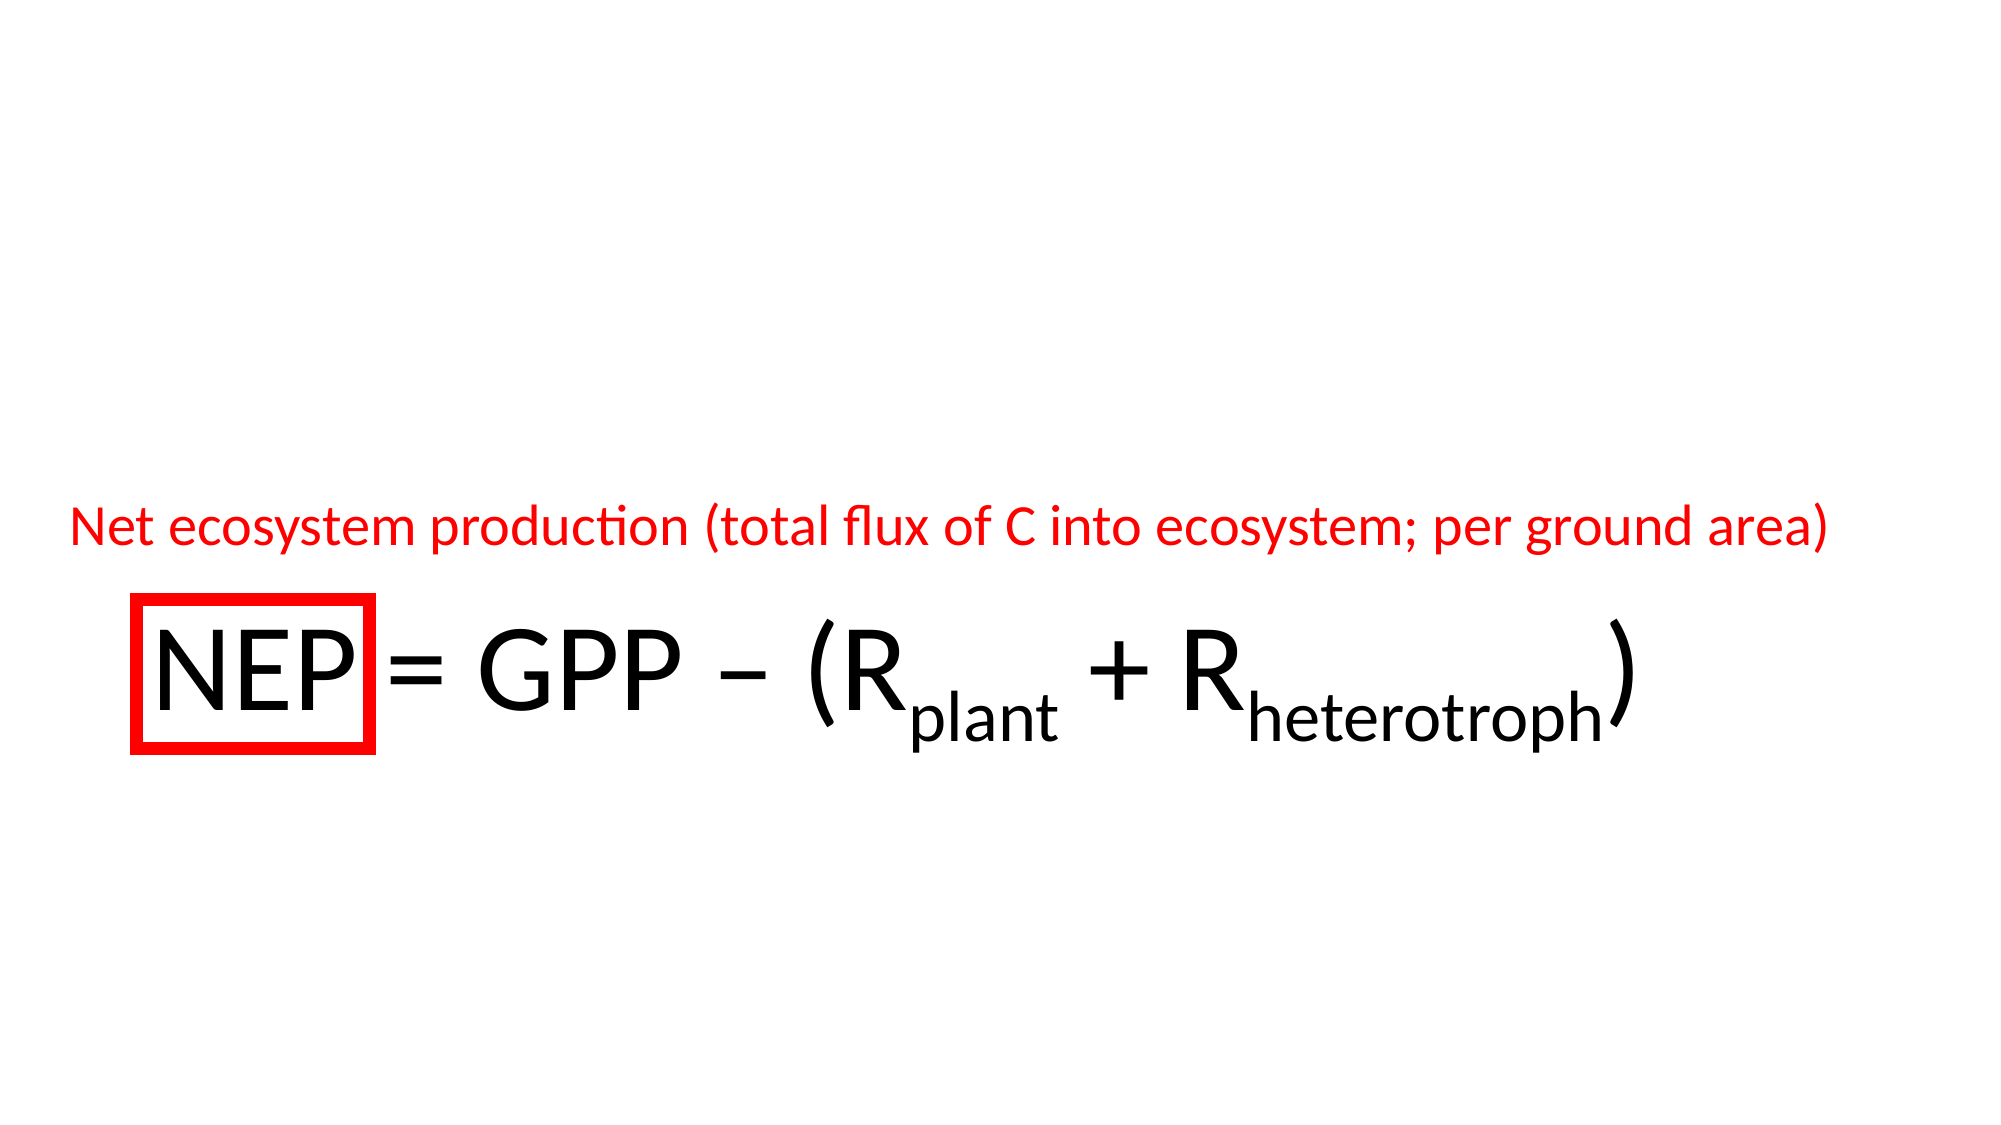

# NEP = GPP – (Rplant + Rheterotroph)
Net ecosystem production (total flux of C into ecosystem; per ground area)